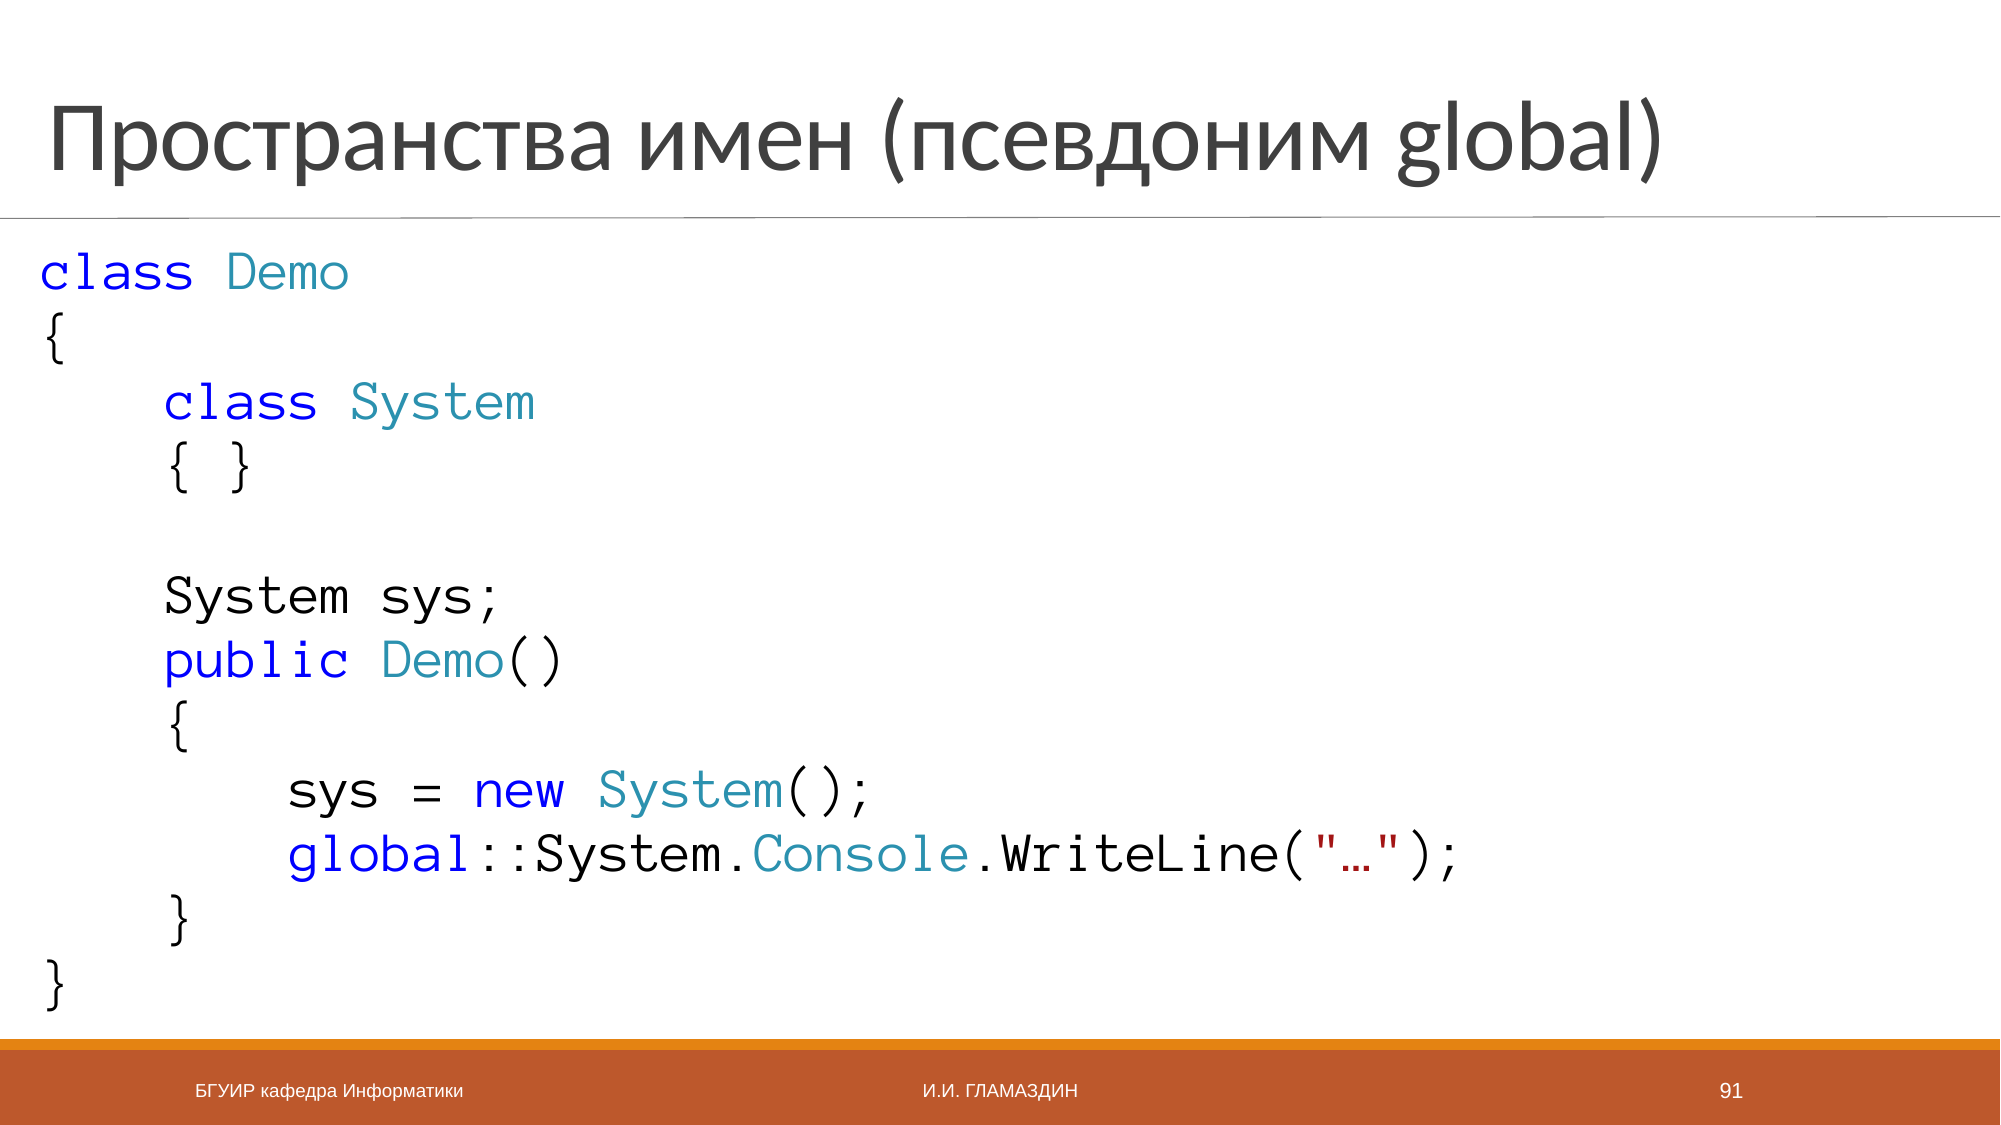

# Пространства имен (псевдоним global)
class Demo
{
    class System
    { }

    System sys;
    public Demo()
    {
        sys = new System();
        global::System.Console.WriteLine("…");
    }
}
БГУИР кафедра Информатики
И.И. Гламаздин
91